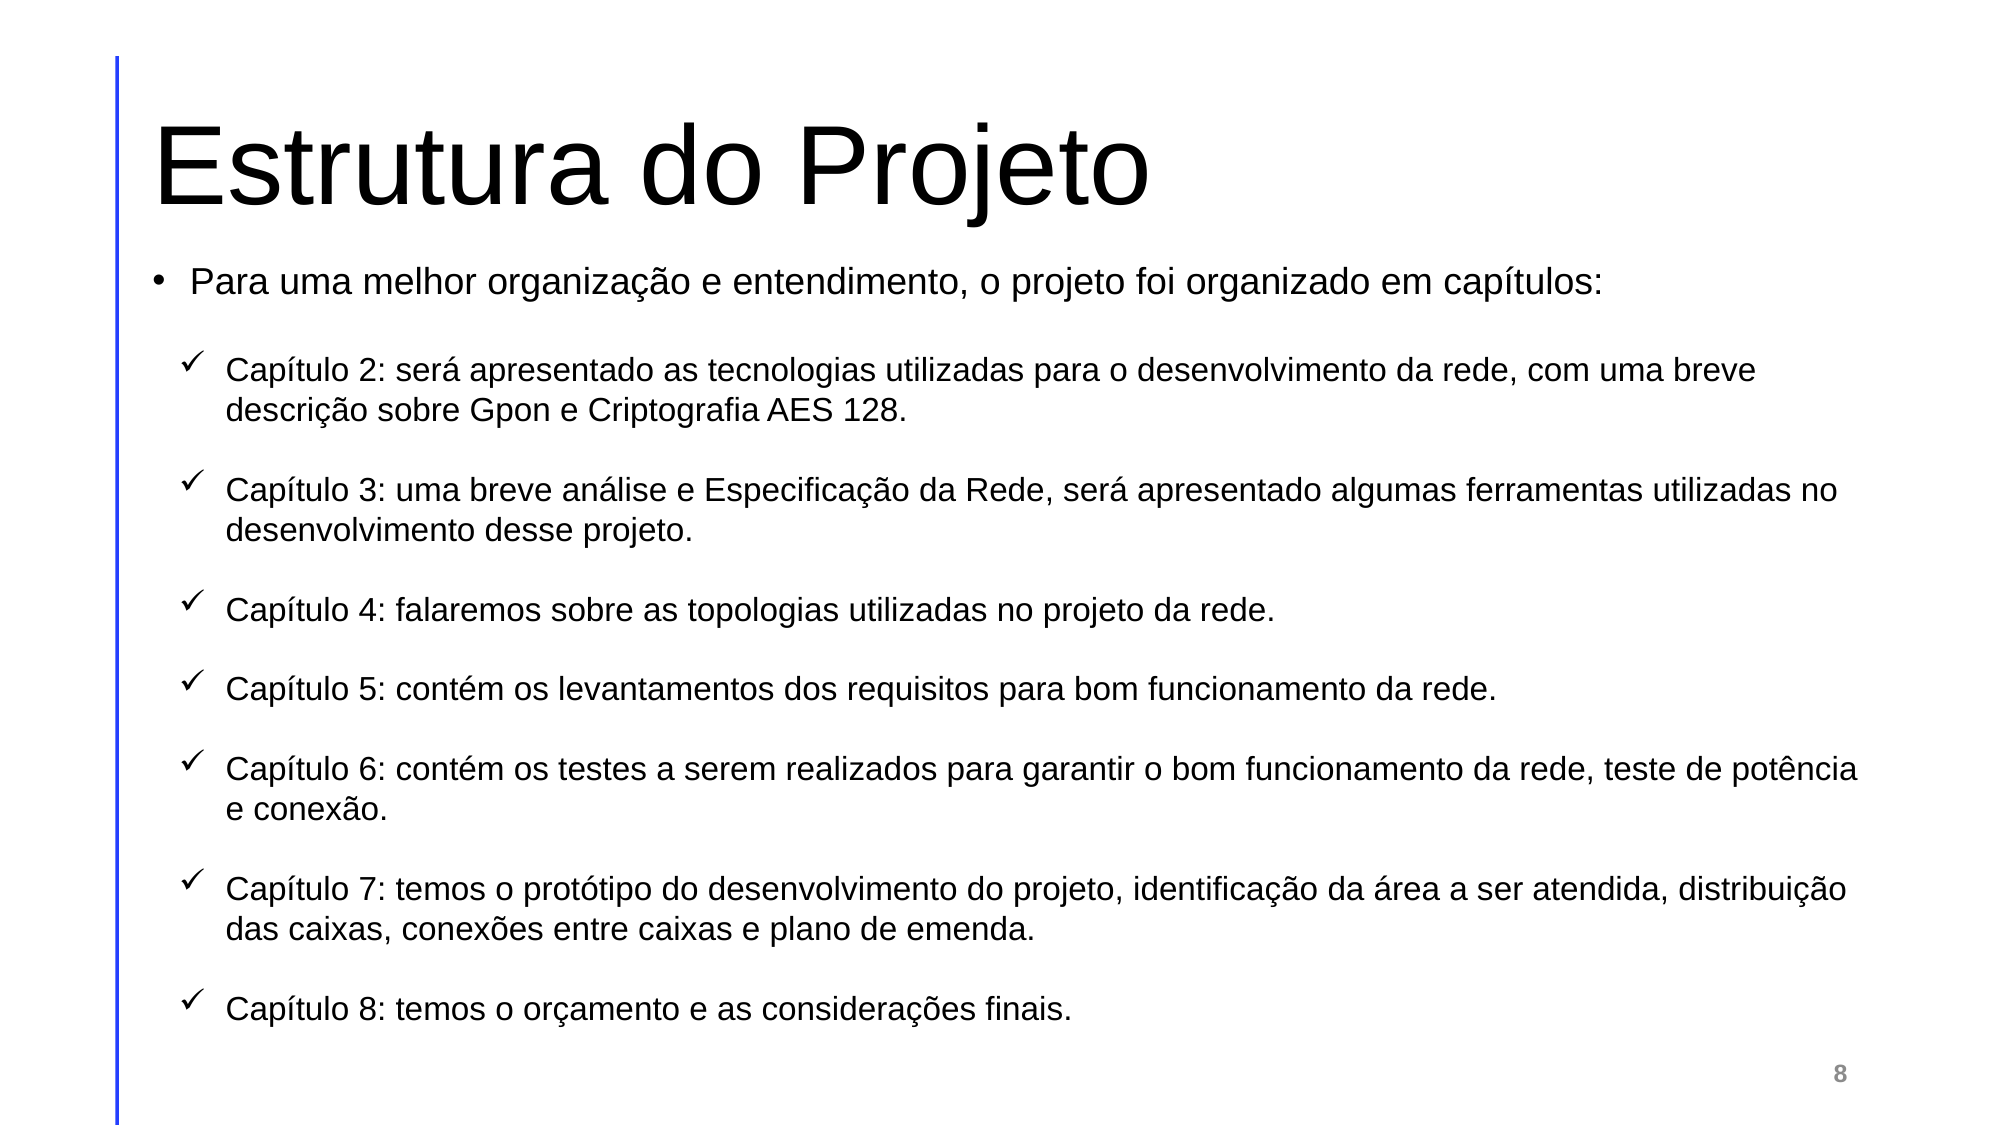

# Estrutura do Projeto
Para uma melhor organização e entendimento, o projeto foi organizado em capítulos:

Capítulo 2: será apresentado as tecnologias utilizadas para o desenvolvimento da rede, com uma breve descrição sobre Gpon e Criptografia AES 128.

Capítulo 3: uma breve análise e Especificação da Rede, será apresentado algumas ferramentas utilizadas no desenvolvimento desse projeto.

Capítulo 4: falaremos sobre as topologias utilizadas no projeto da rede.

Capítulo 5: contém os levantamentos dos requisitos para bom funcionamento da rede.

Capítulo 6: contém os testes a serem realizados para garantir o bom funcionamento da rede, teste de potência e conexão.

Capítulo 7: temos o protótipo do desenvolvimento do projeto, identificação da área a ser atendida, distribuição das caixas, conexões entre caixas e plano de emenda.

Capítulo 8: temos o orçamento e as considerações finais.
8